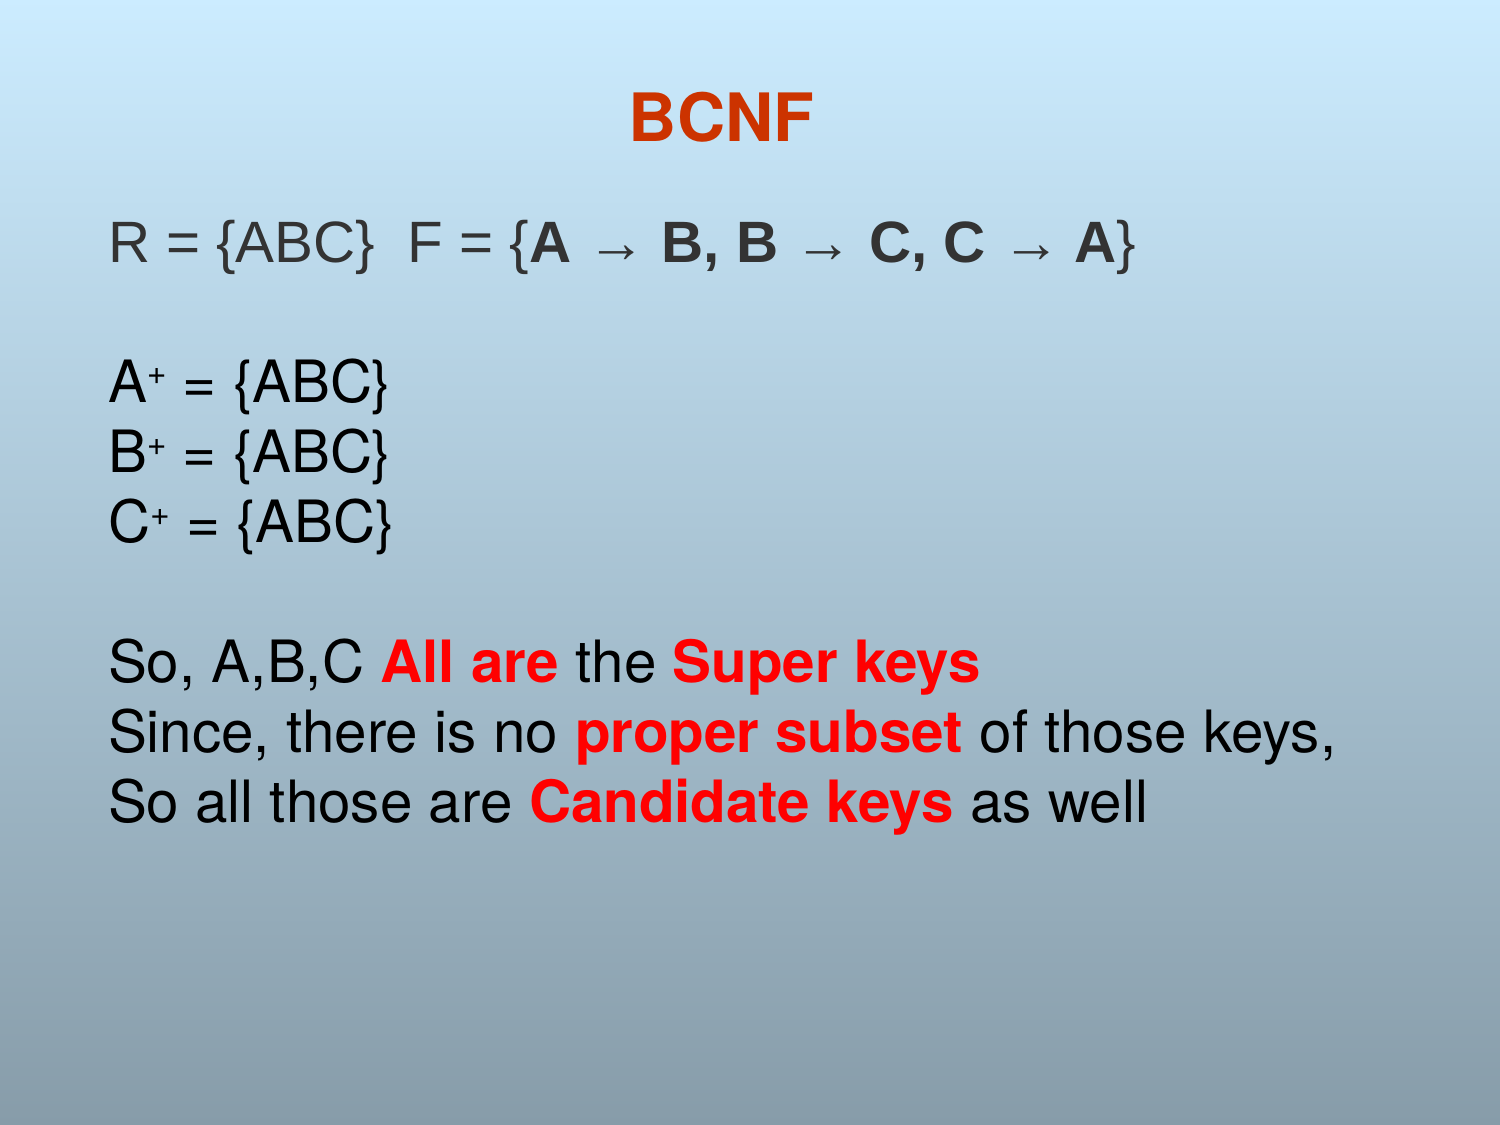

# BCNF
R = {ABC}  F = {A → B, B → C, C → A}

A+ = {ABC}
B+ = {ABC}
C+ = {ABC}

So, A,B,C All are the Super keys
Since, there is no proper subset of those keys,
So all those are Candidate keys as well